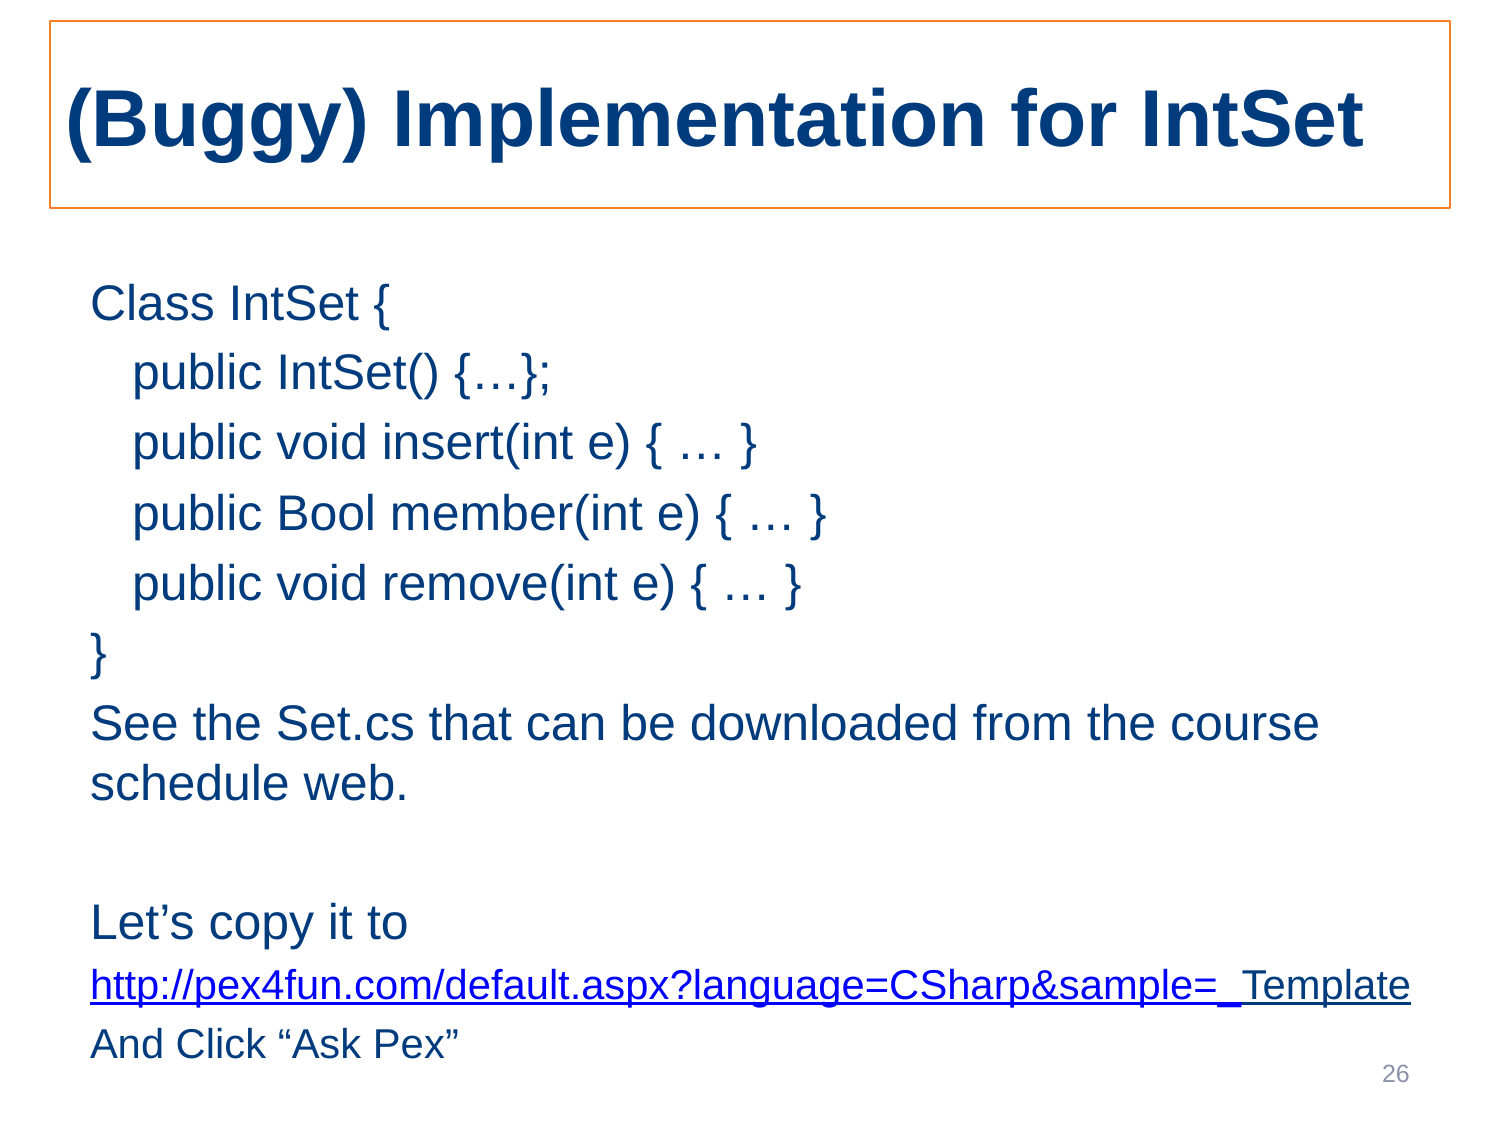

# (Buggy) Implementation for IntSet
Class IntSet {
   public IntSet() {…};
   public void insert(int e) { … }
   public Bool member(int e) { … }
   public void remove(int e) { … }
}
See the Set.cs that can be downloaded from the course schedule web.

Let’s copy it to
http://pex4fun.com/default.aspx?language=CSharp&sample=_Template
And Click “Ask Pex”
26